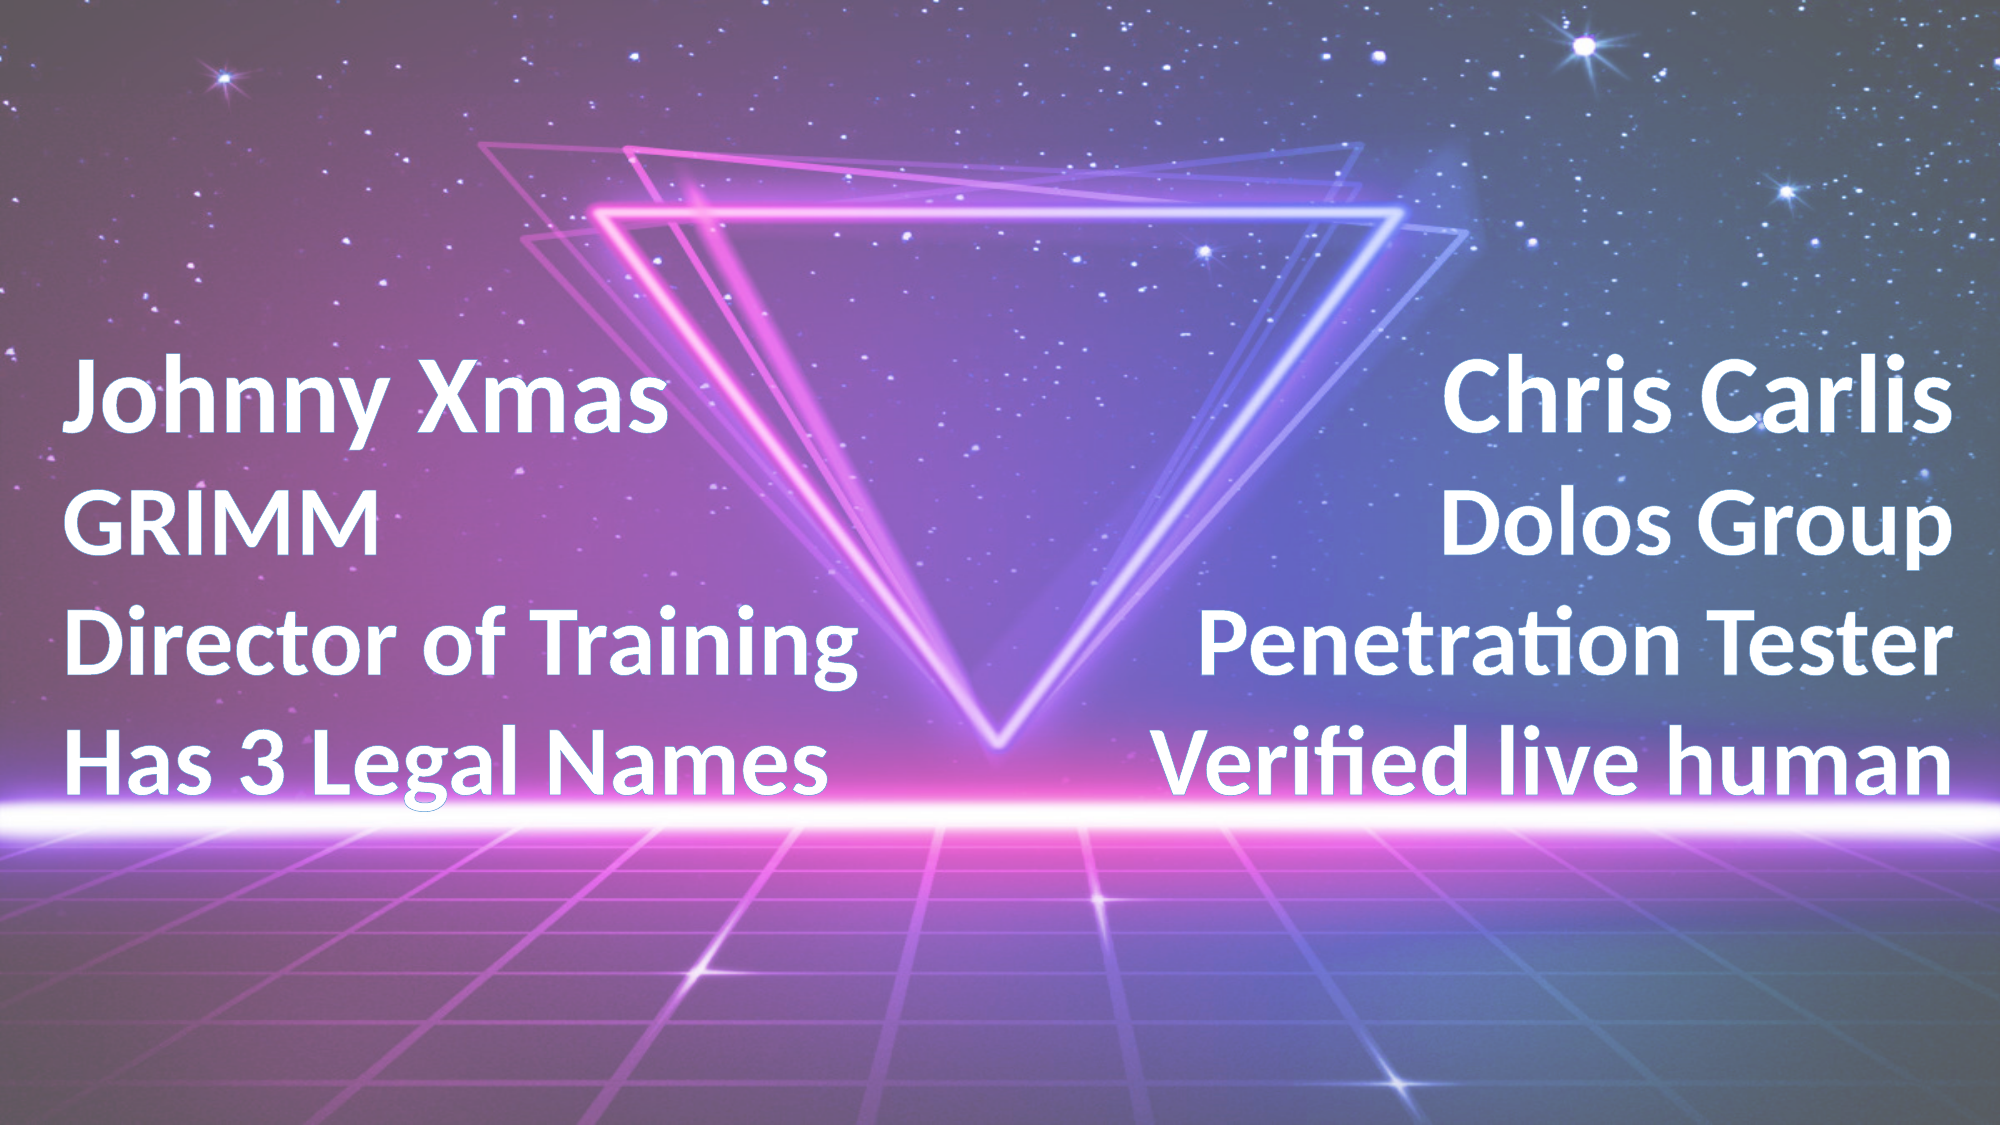

Johnny Xmas
GRIMM
Director of Training
Has 3 Legal Names
  Chris Carlis
Dolos Group
Penetration Tester
Verified live human